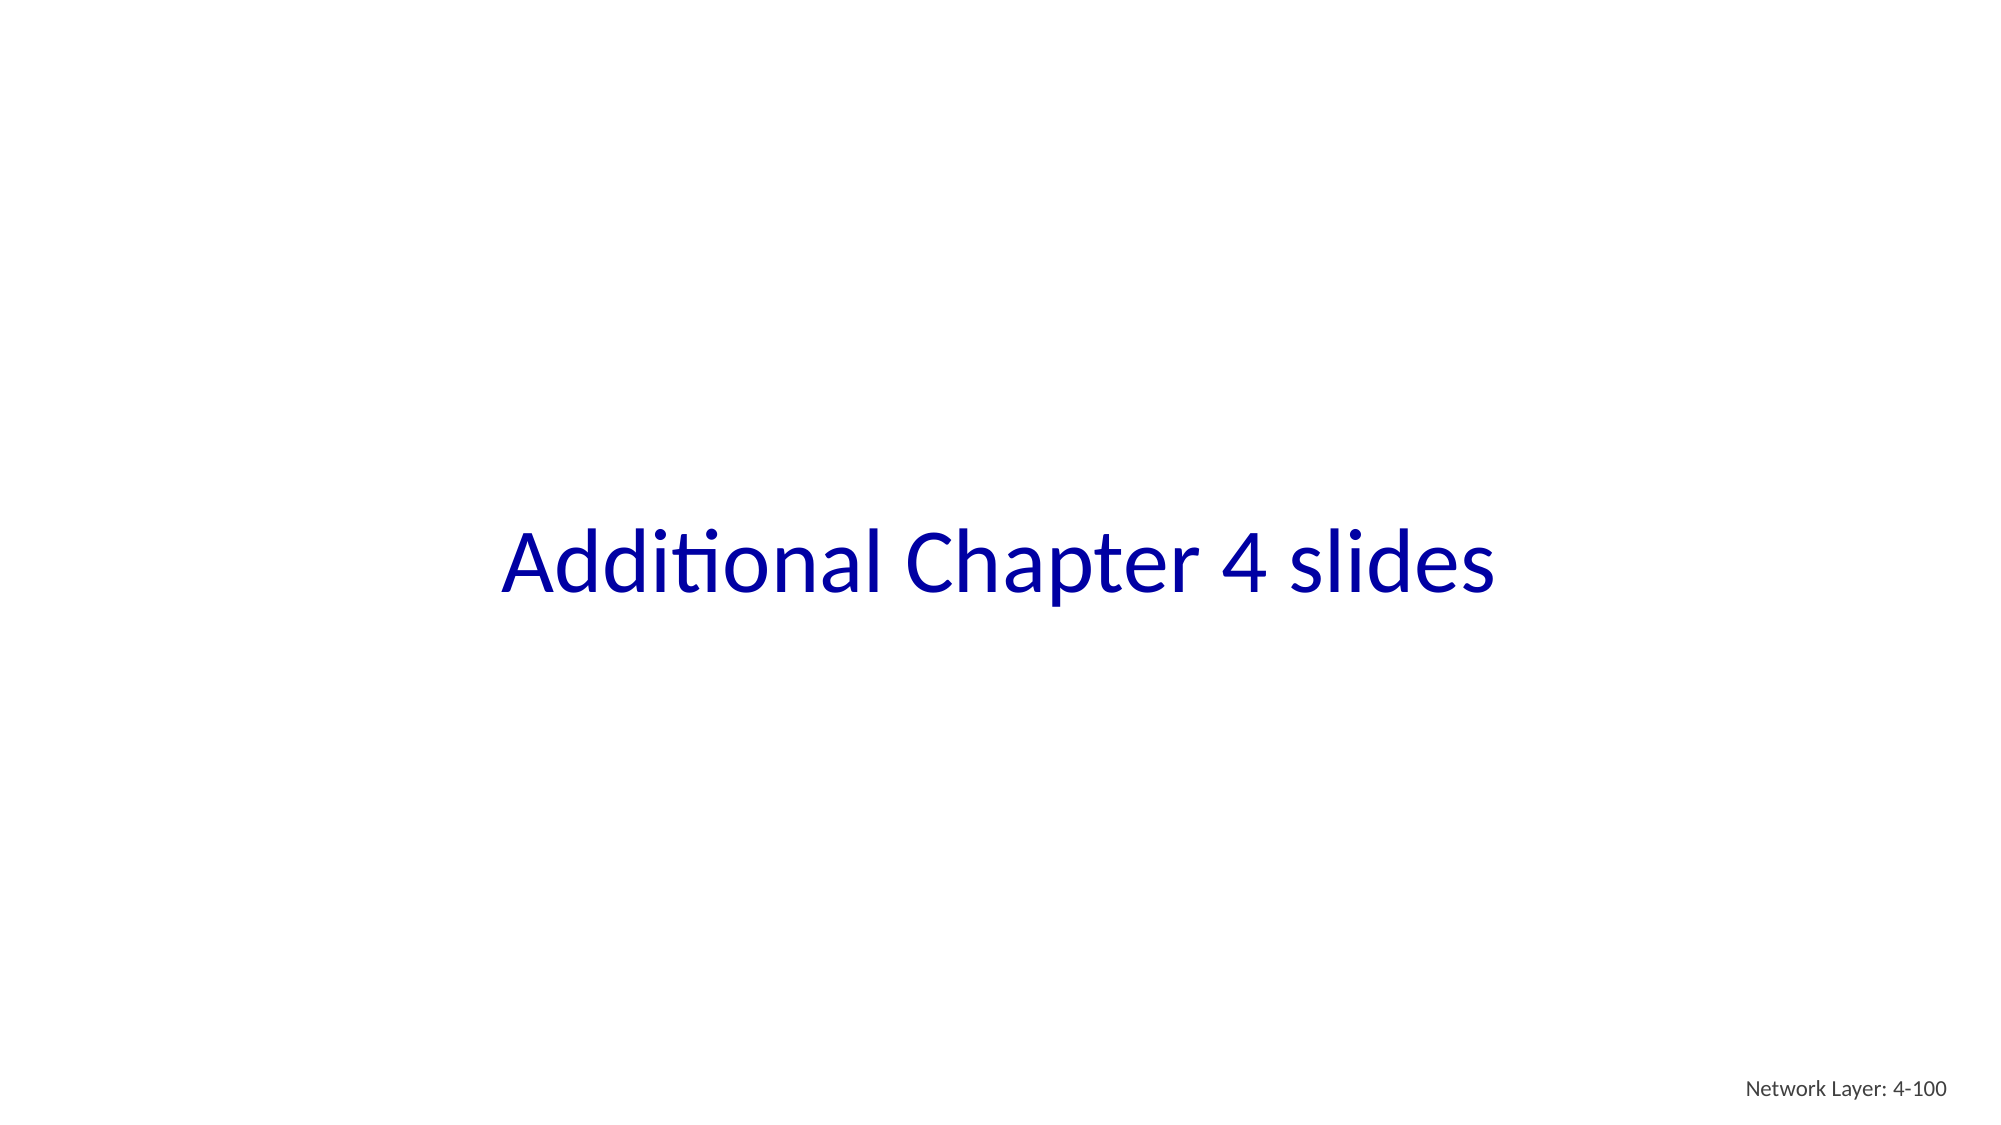

# Additional Chapter 4 slides
Network Layer: 4-100